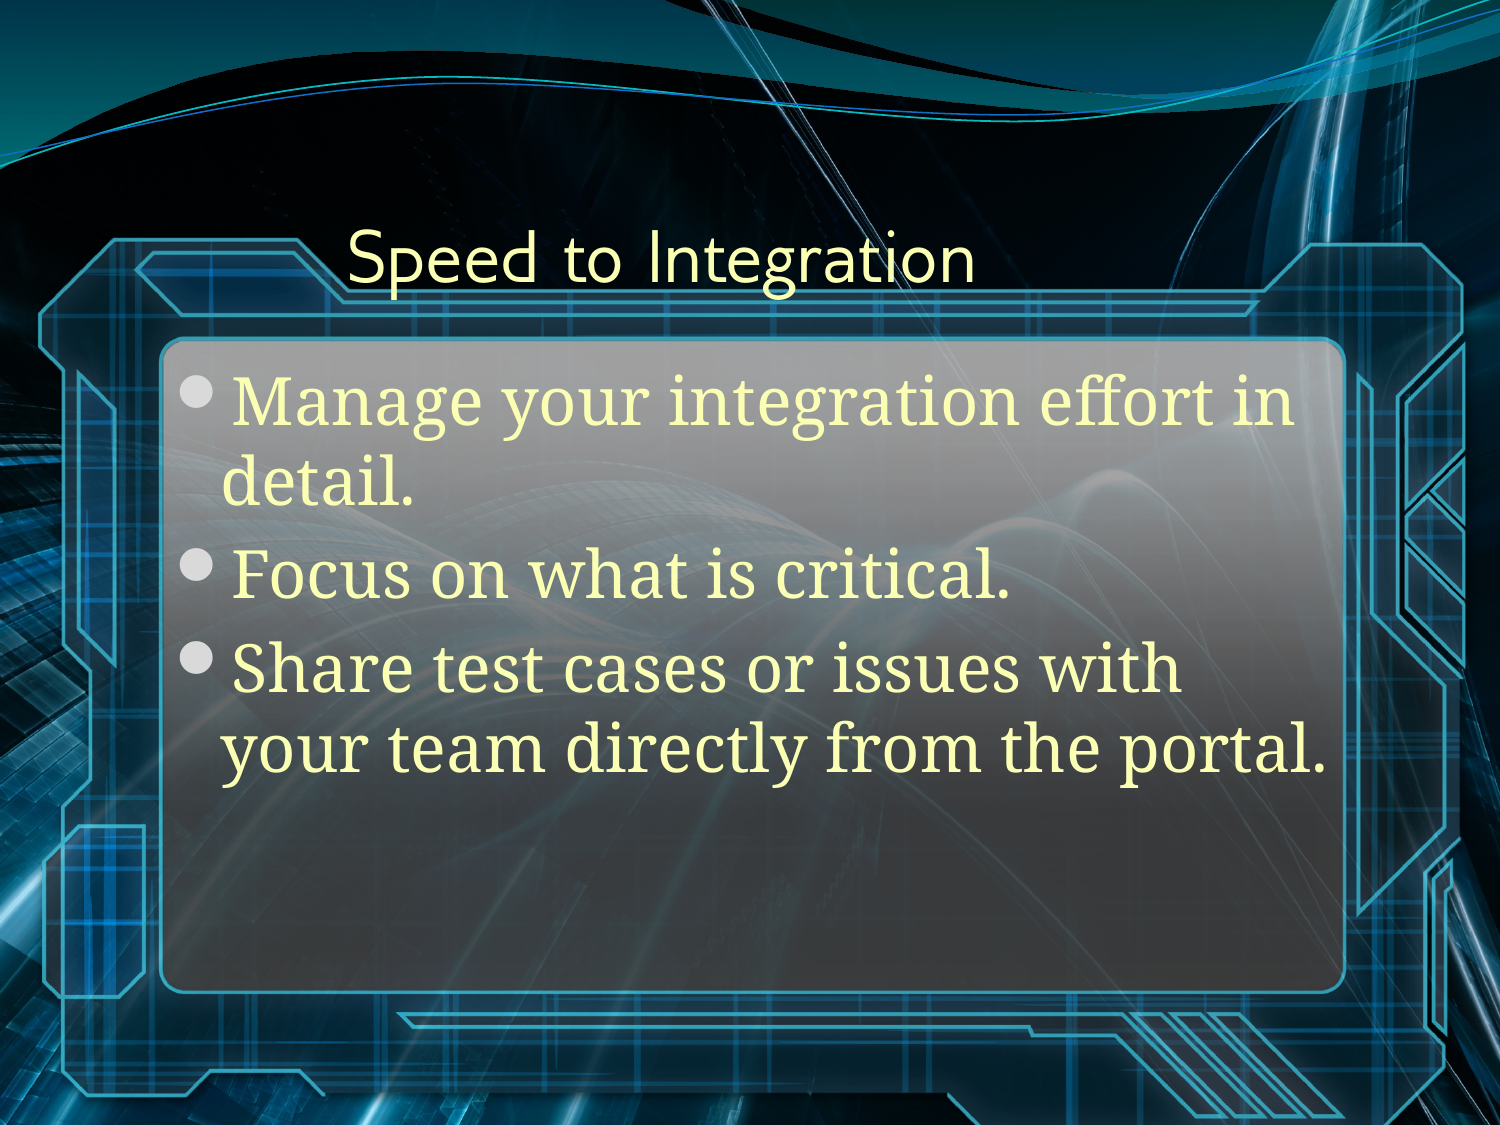

# Speed to Integration
Manage your integration effort in detail.
Focus on what is critical.
Share test cases or issues with your team directly from the portal.